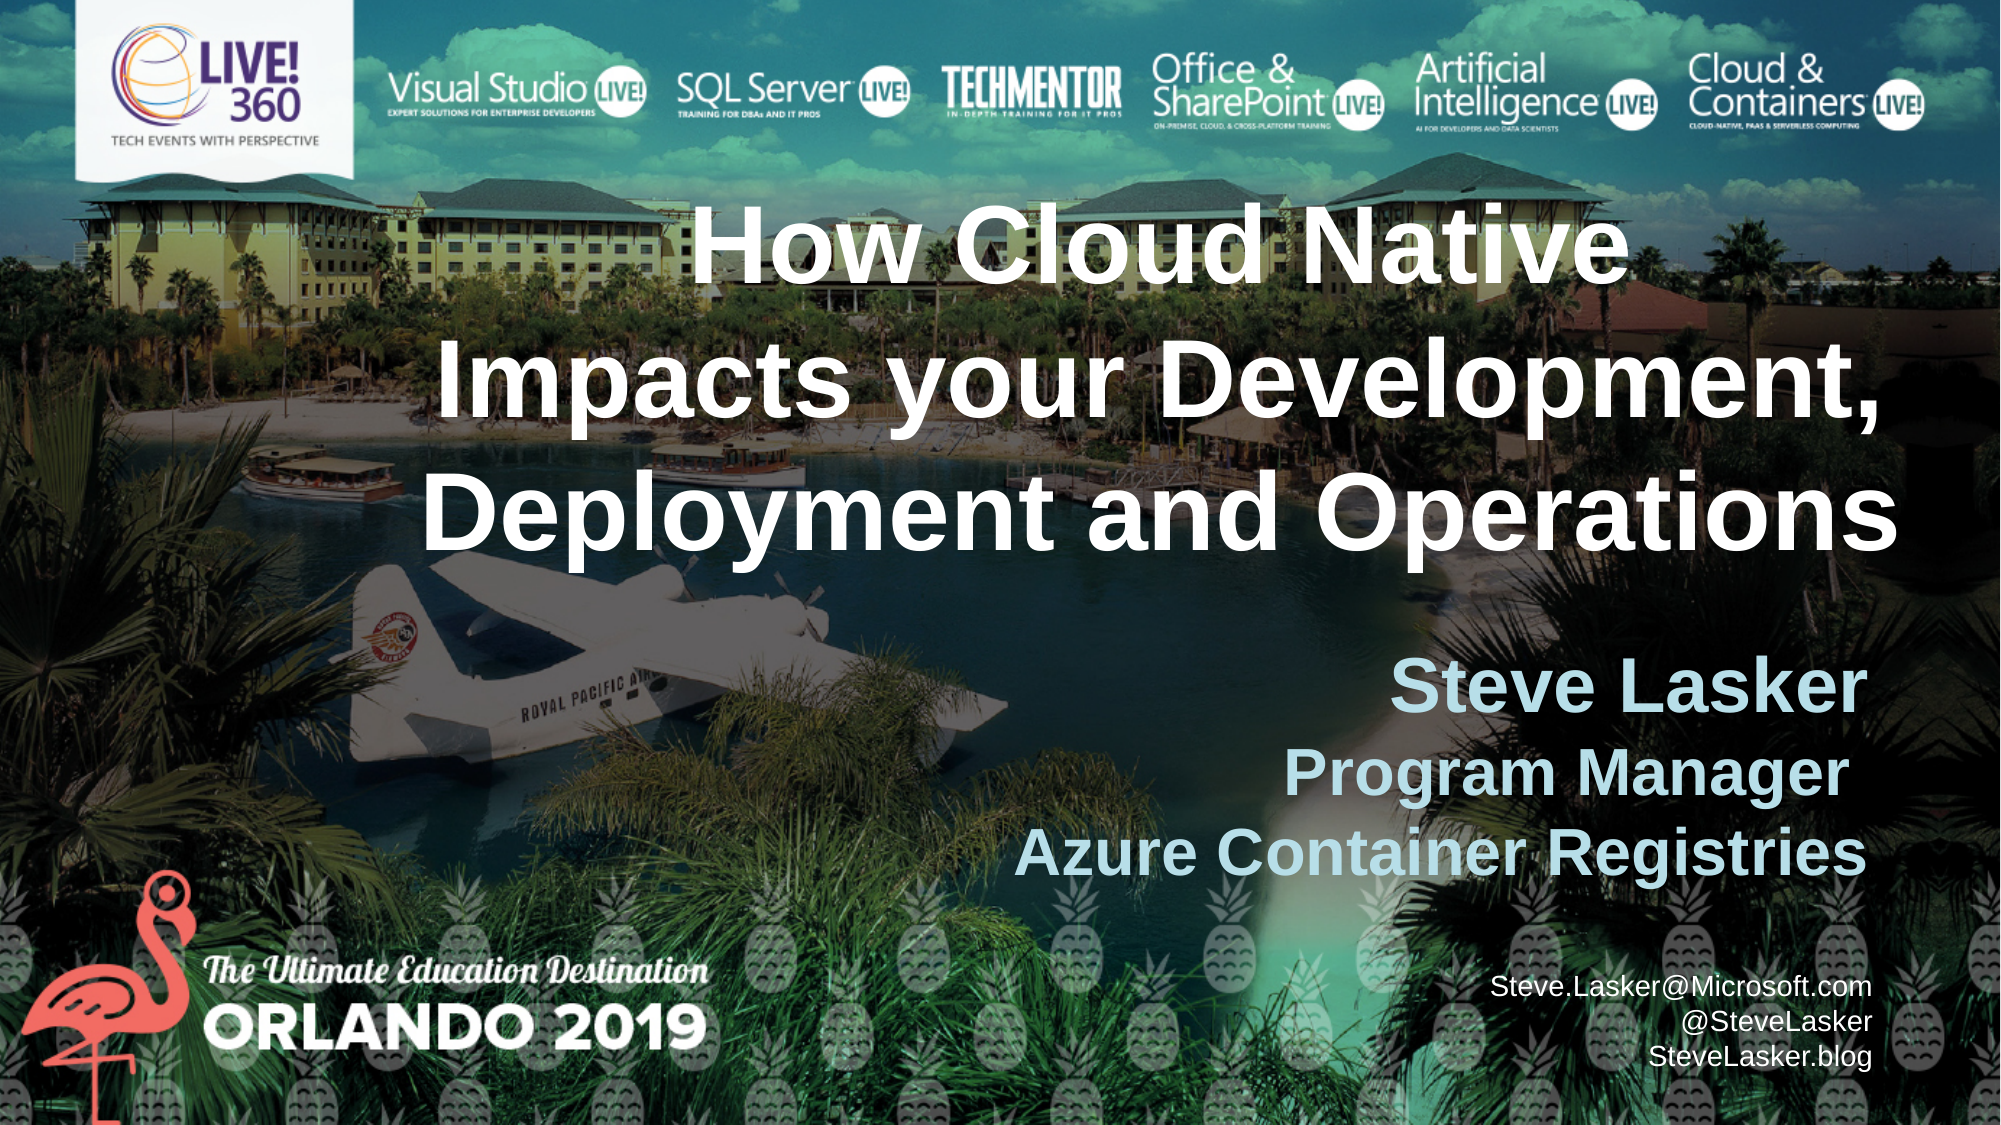

How Cloud Native
Impacts your Development, Deployment and Operations
Steve Lasker
Program Manager
Azure Container Registries

Steve.Lasker@Microsoft.com
@SteveLasker
SteveLasker.blog